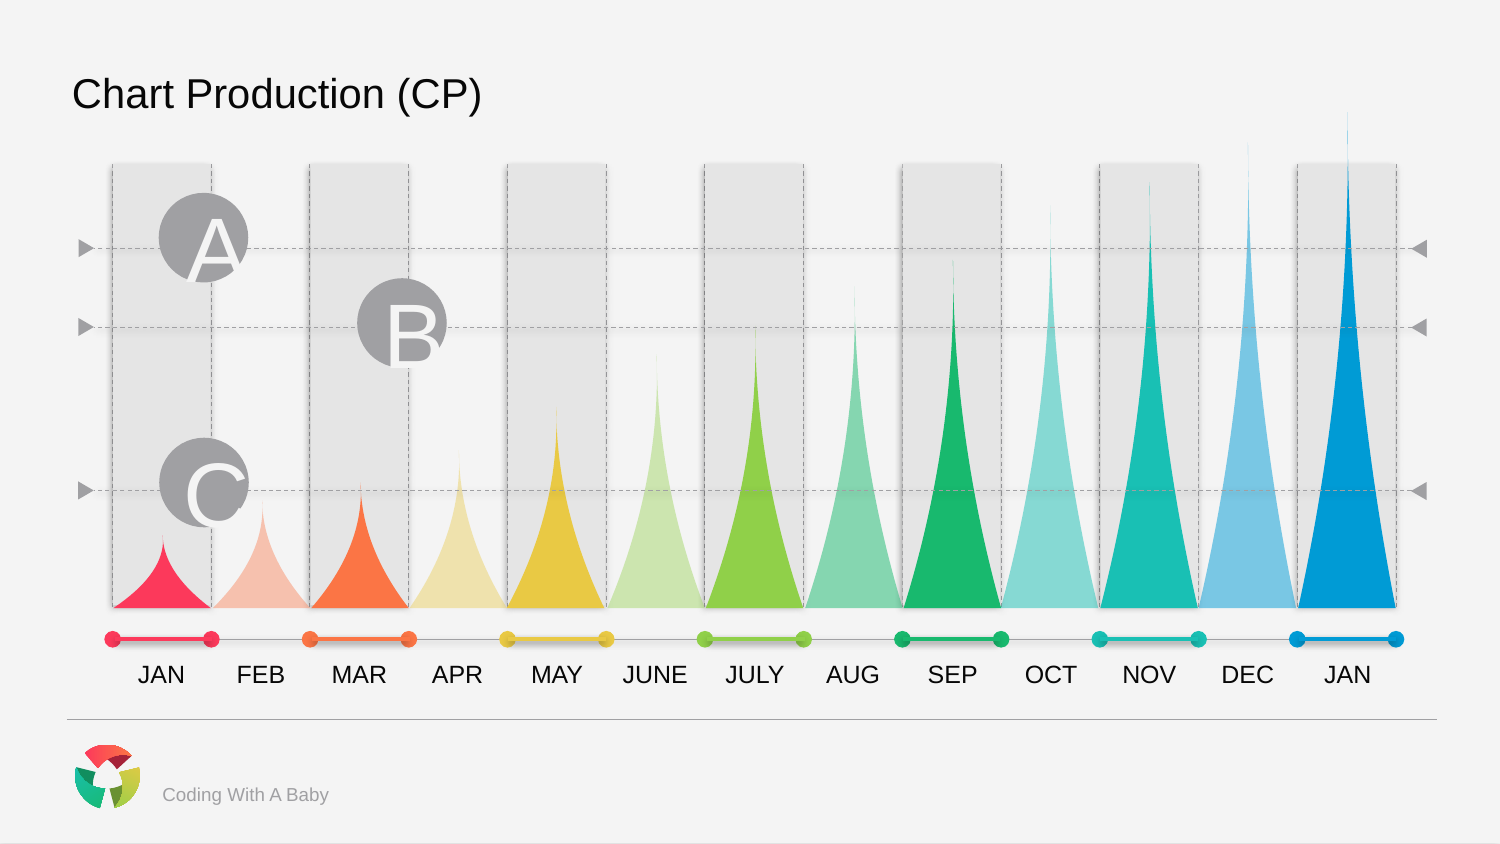

# Chart Production (CP)

A

B

C

JAN
FEB
MAR
APR
MAY
JUNE
JULY
AUG
SEP
OCT
NOV
DEC
JAN